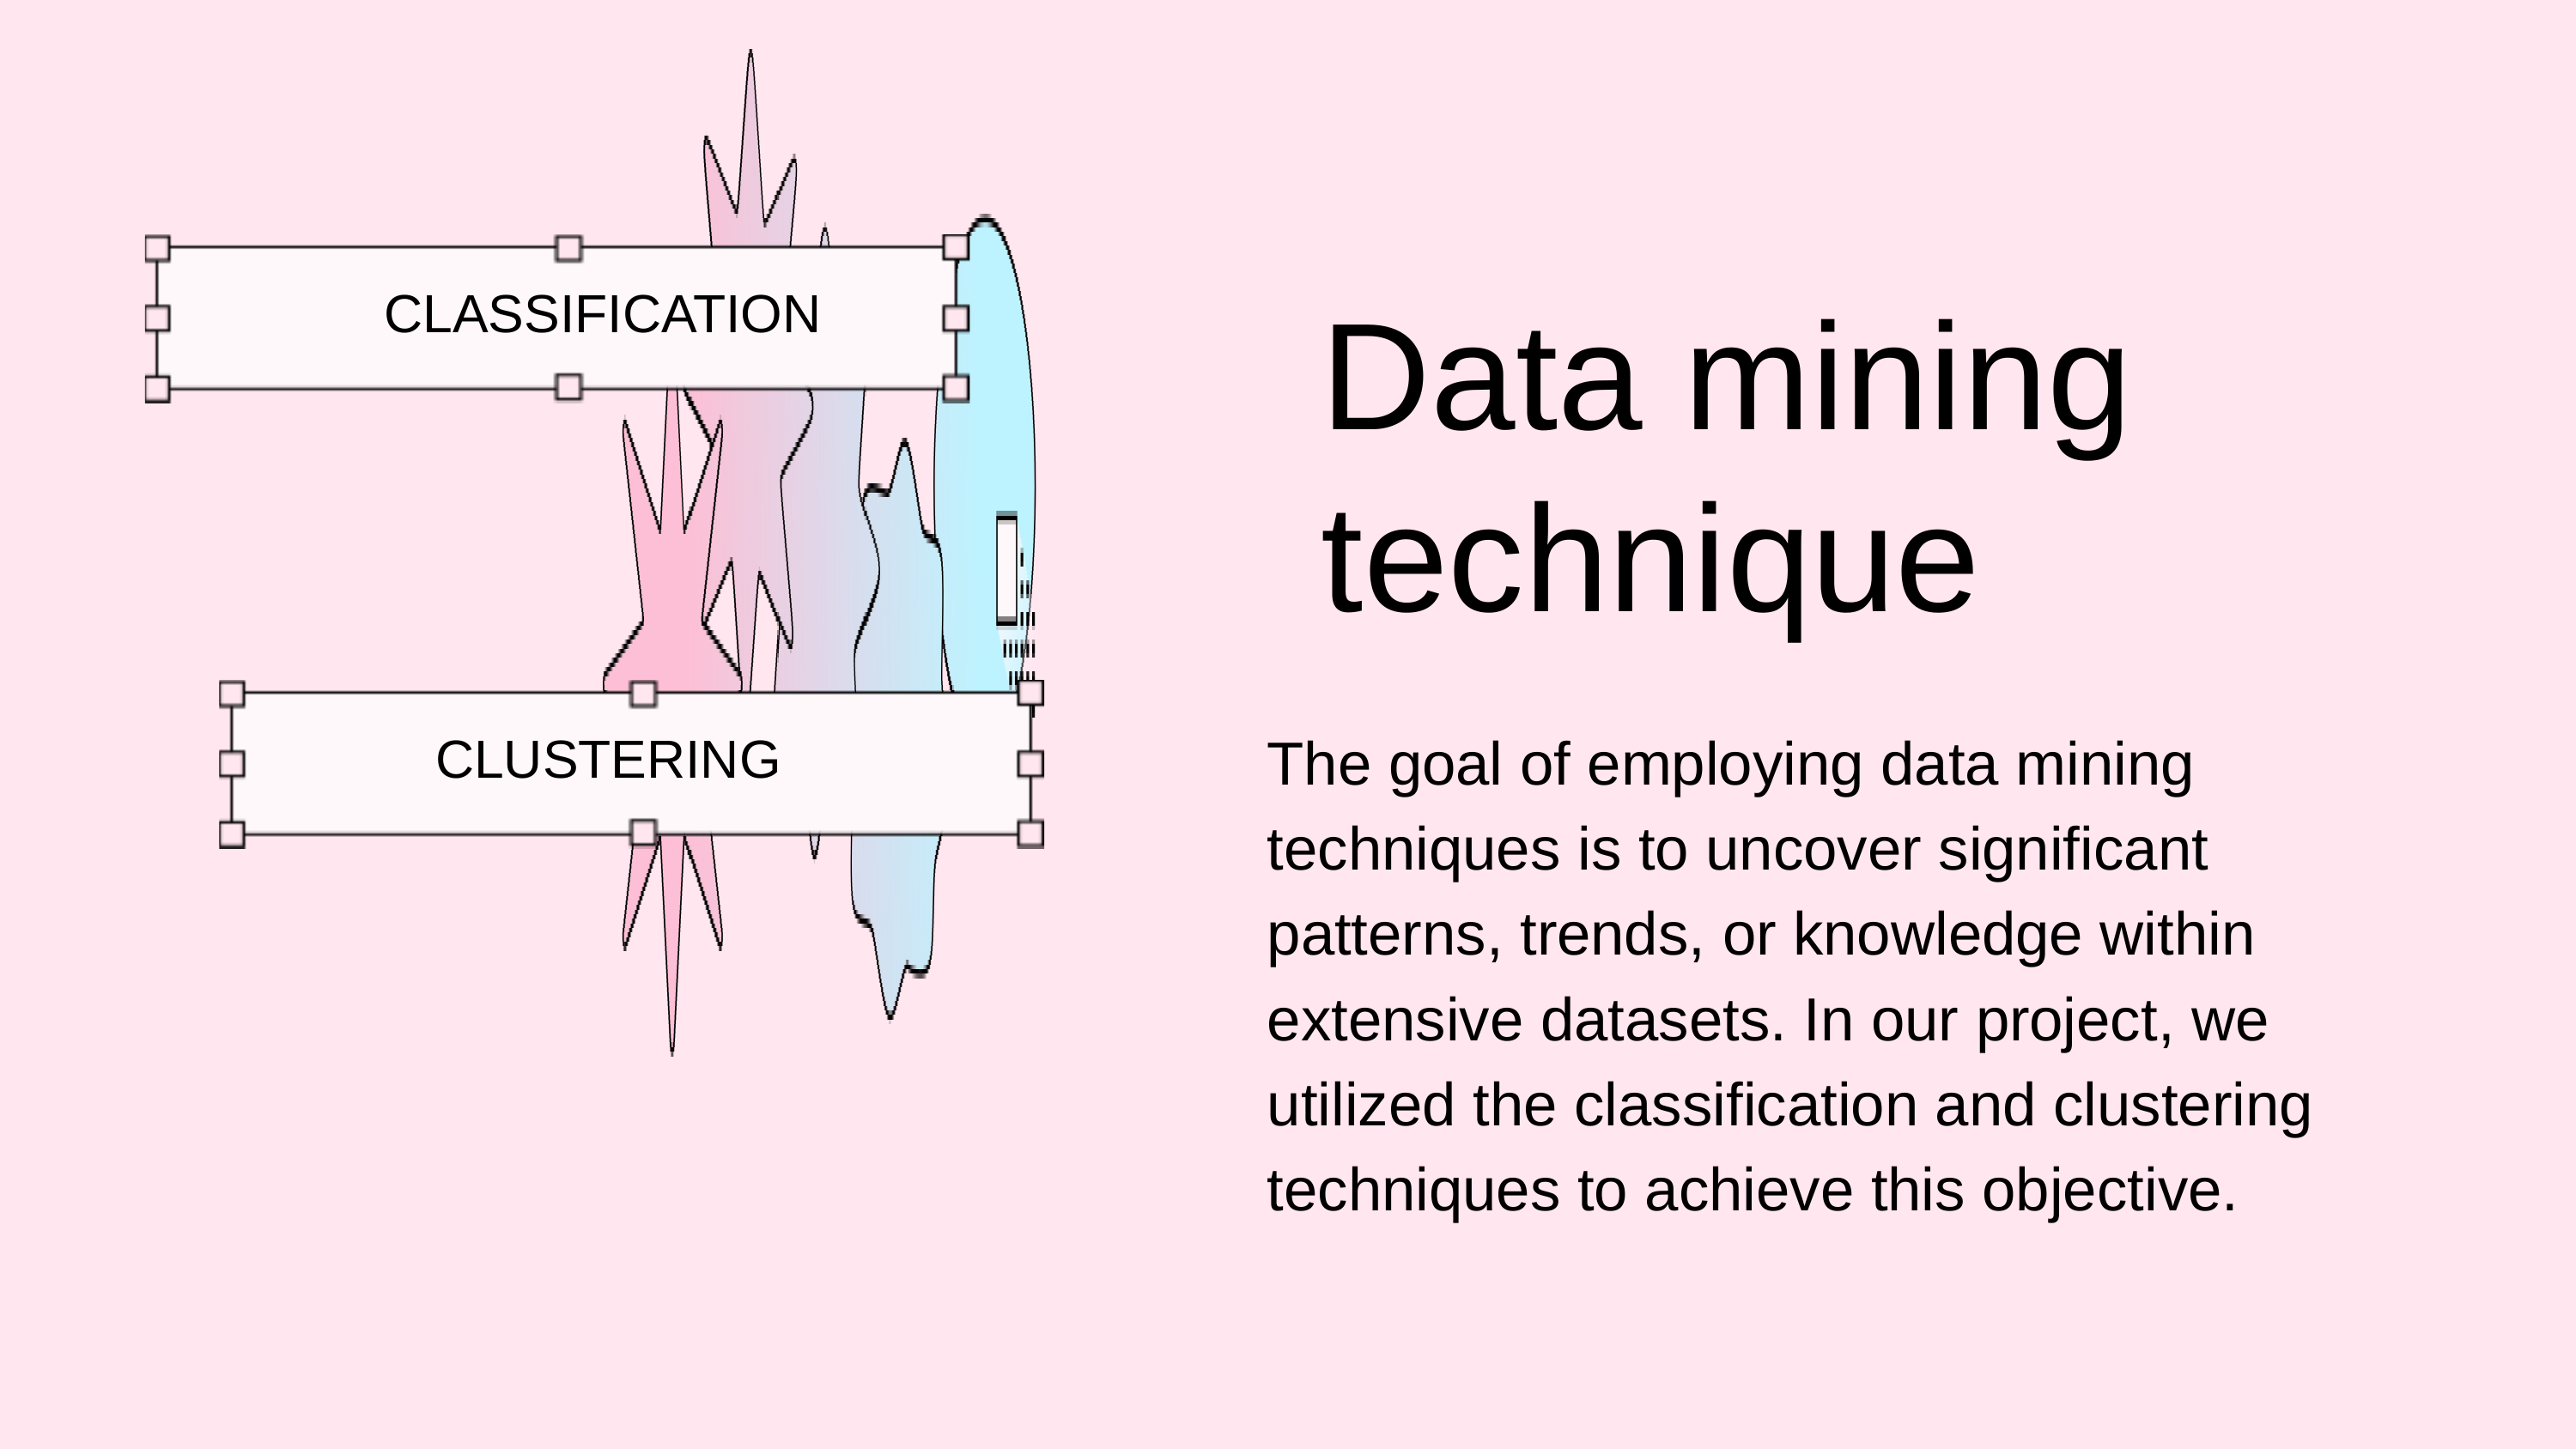

Data mining
technique
CLASSIFICATION

The goal of employing data mining techniques is to uncover significant patterns, trends, or knowledge within extensive datasets. In our project, we utilized the classification and clustering techniques to achieve this objective.
CLUSTERING